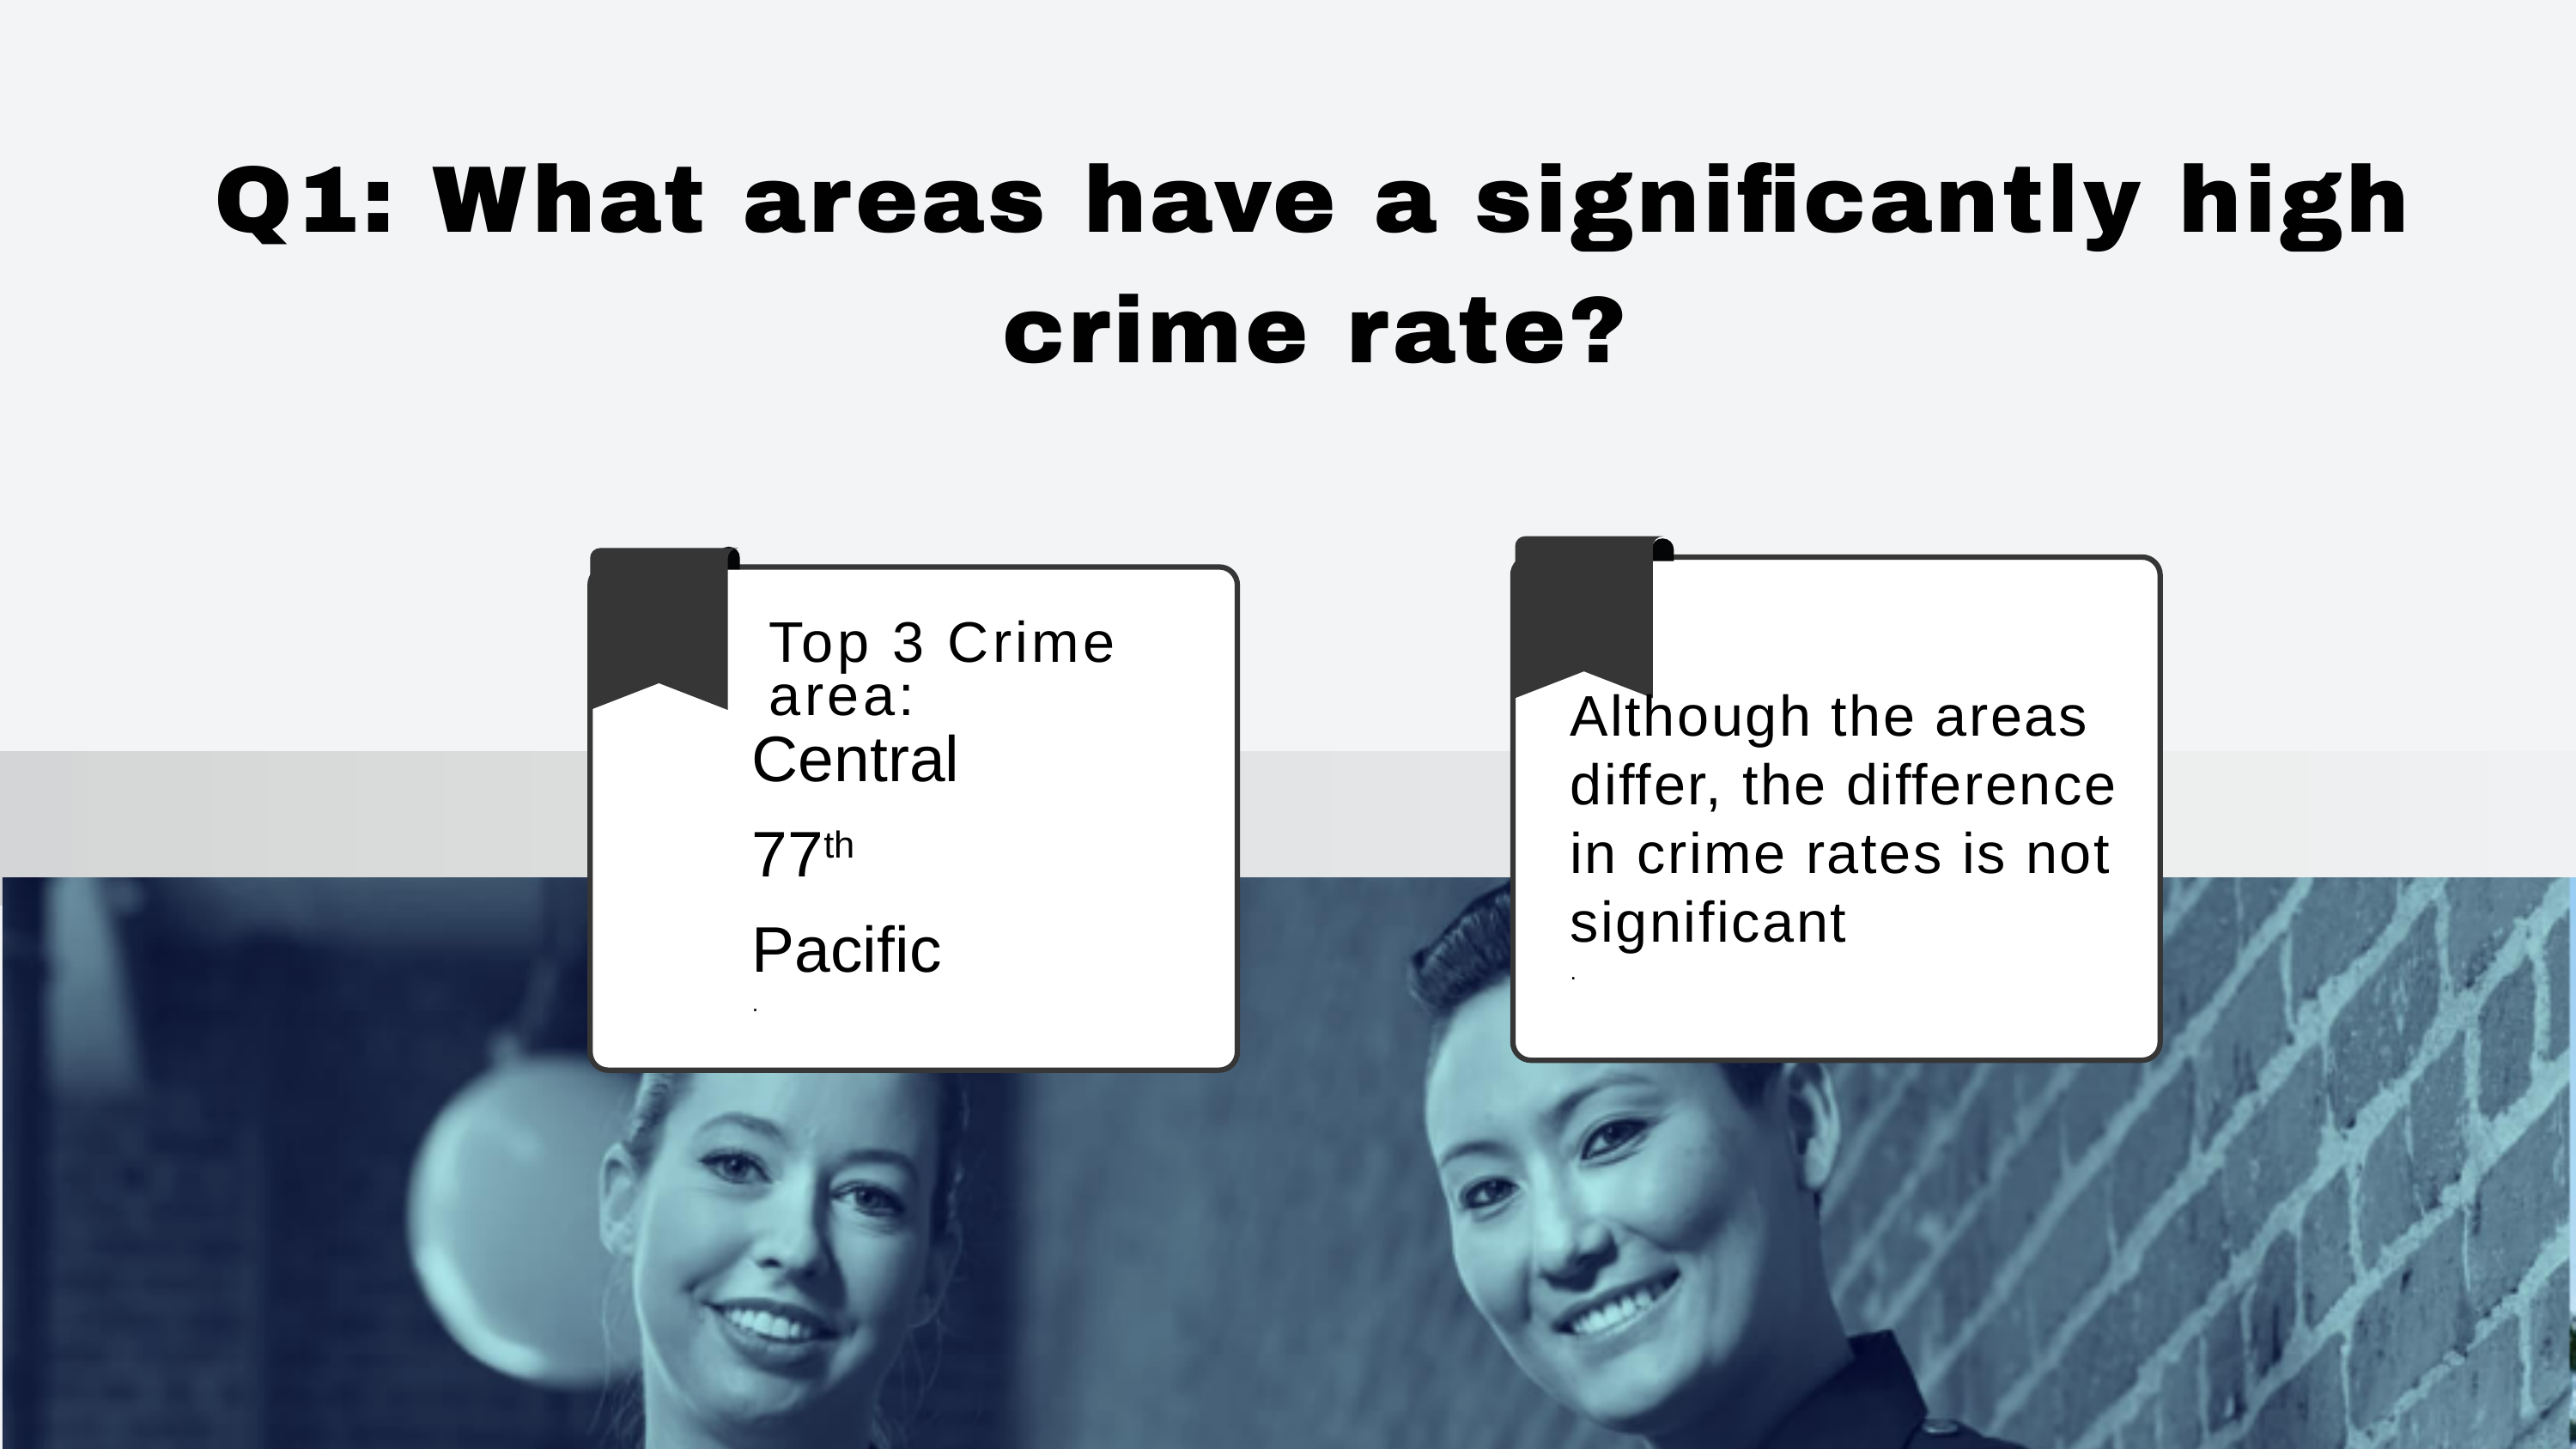

Q1: What areas have a significantly high crime rate?

Top 3 Crime area:
Although the areas differ, the difference in crime rates is not significant
.
Central

77th

Pacific
.